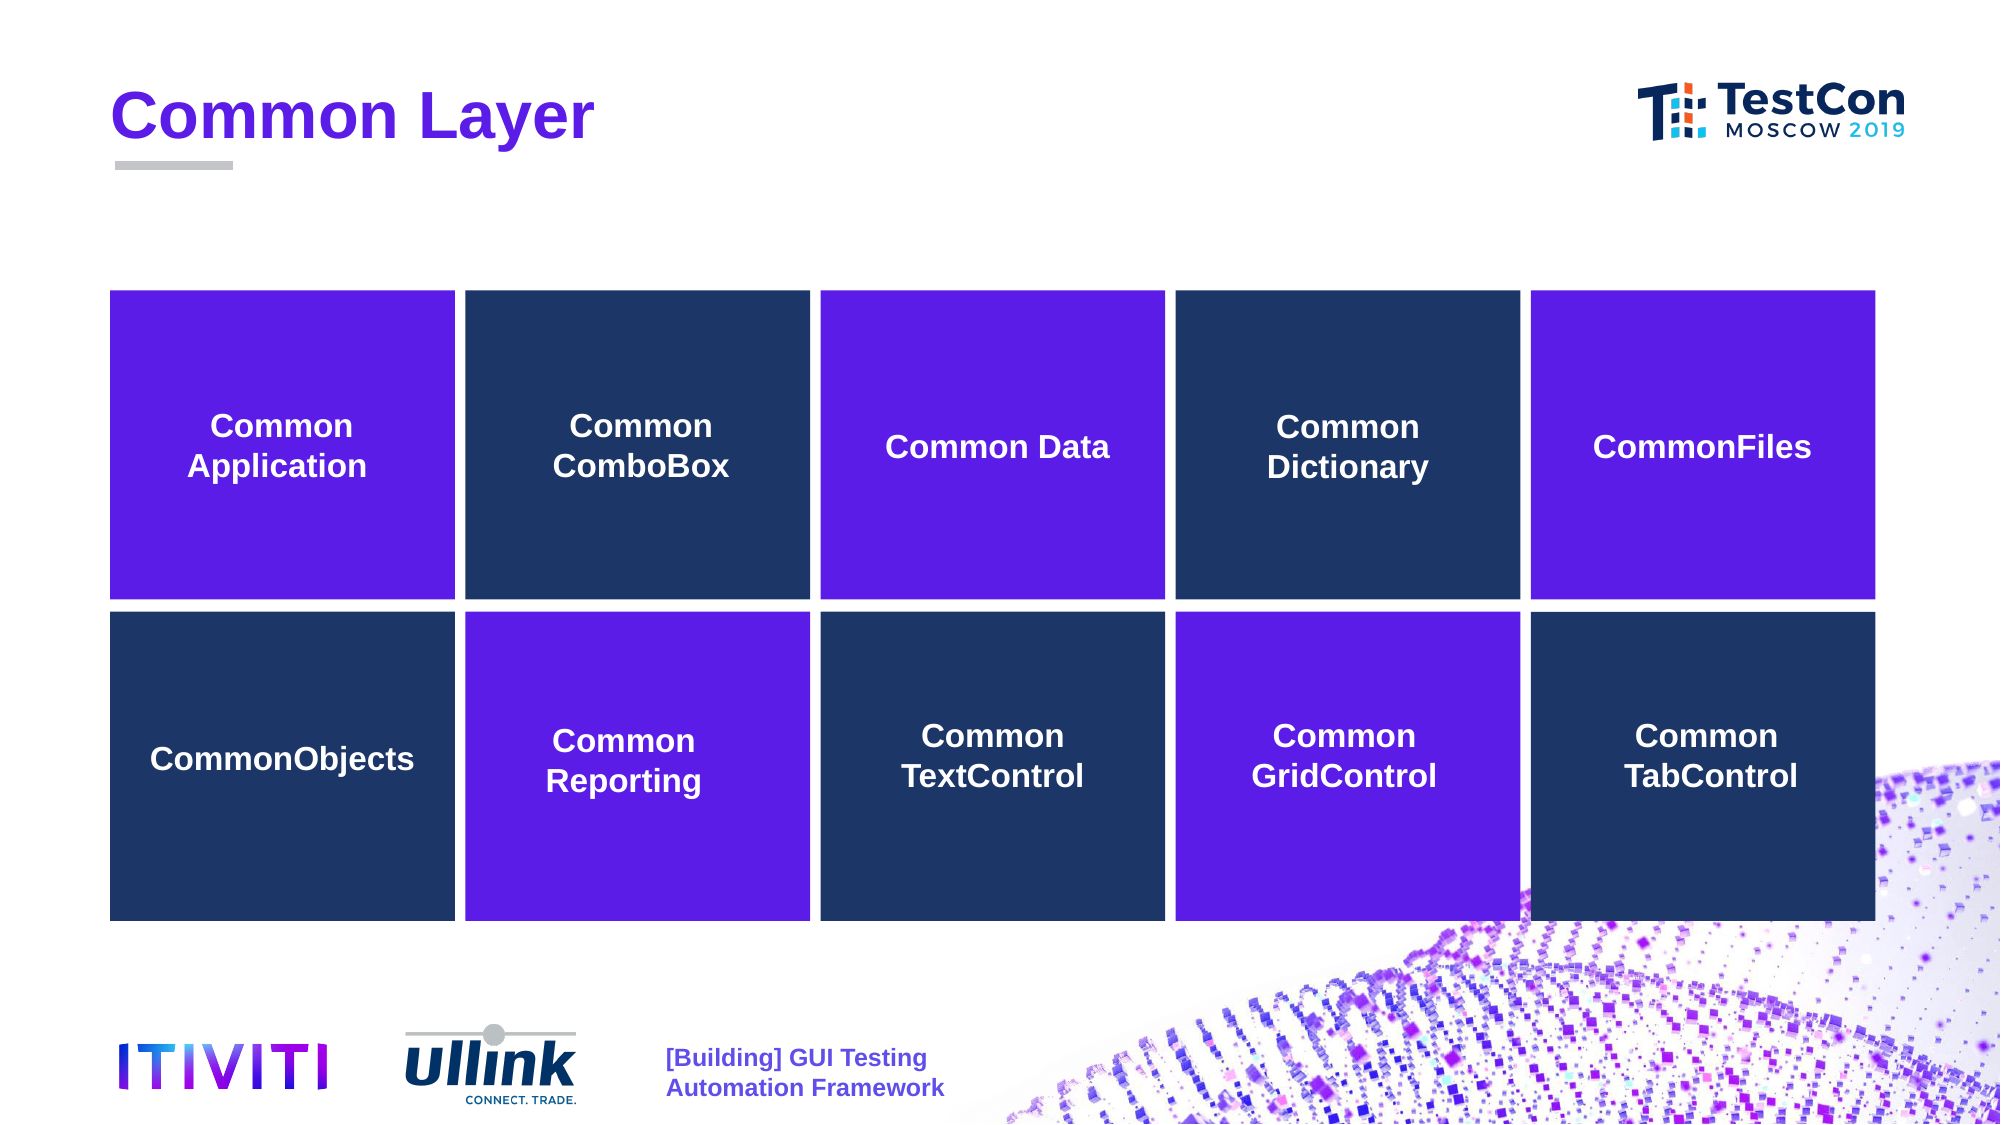

Common Layer

Common Application

Common ComboBox

Common Data

Common Dictionary

CommonFiles

CommonObjects

Common Reporting

Common TextControl

Common
GridControl

Common
TabControl